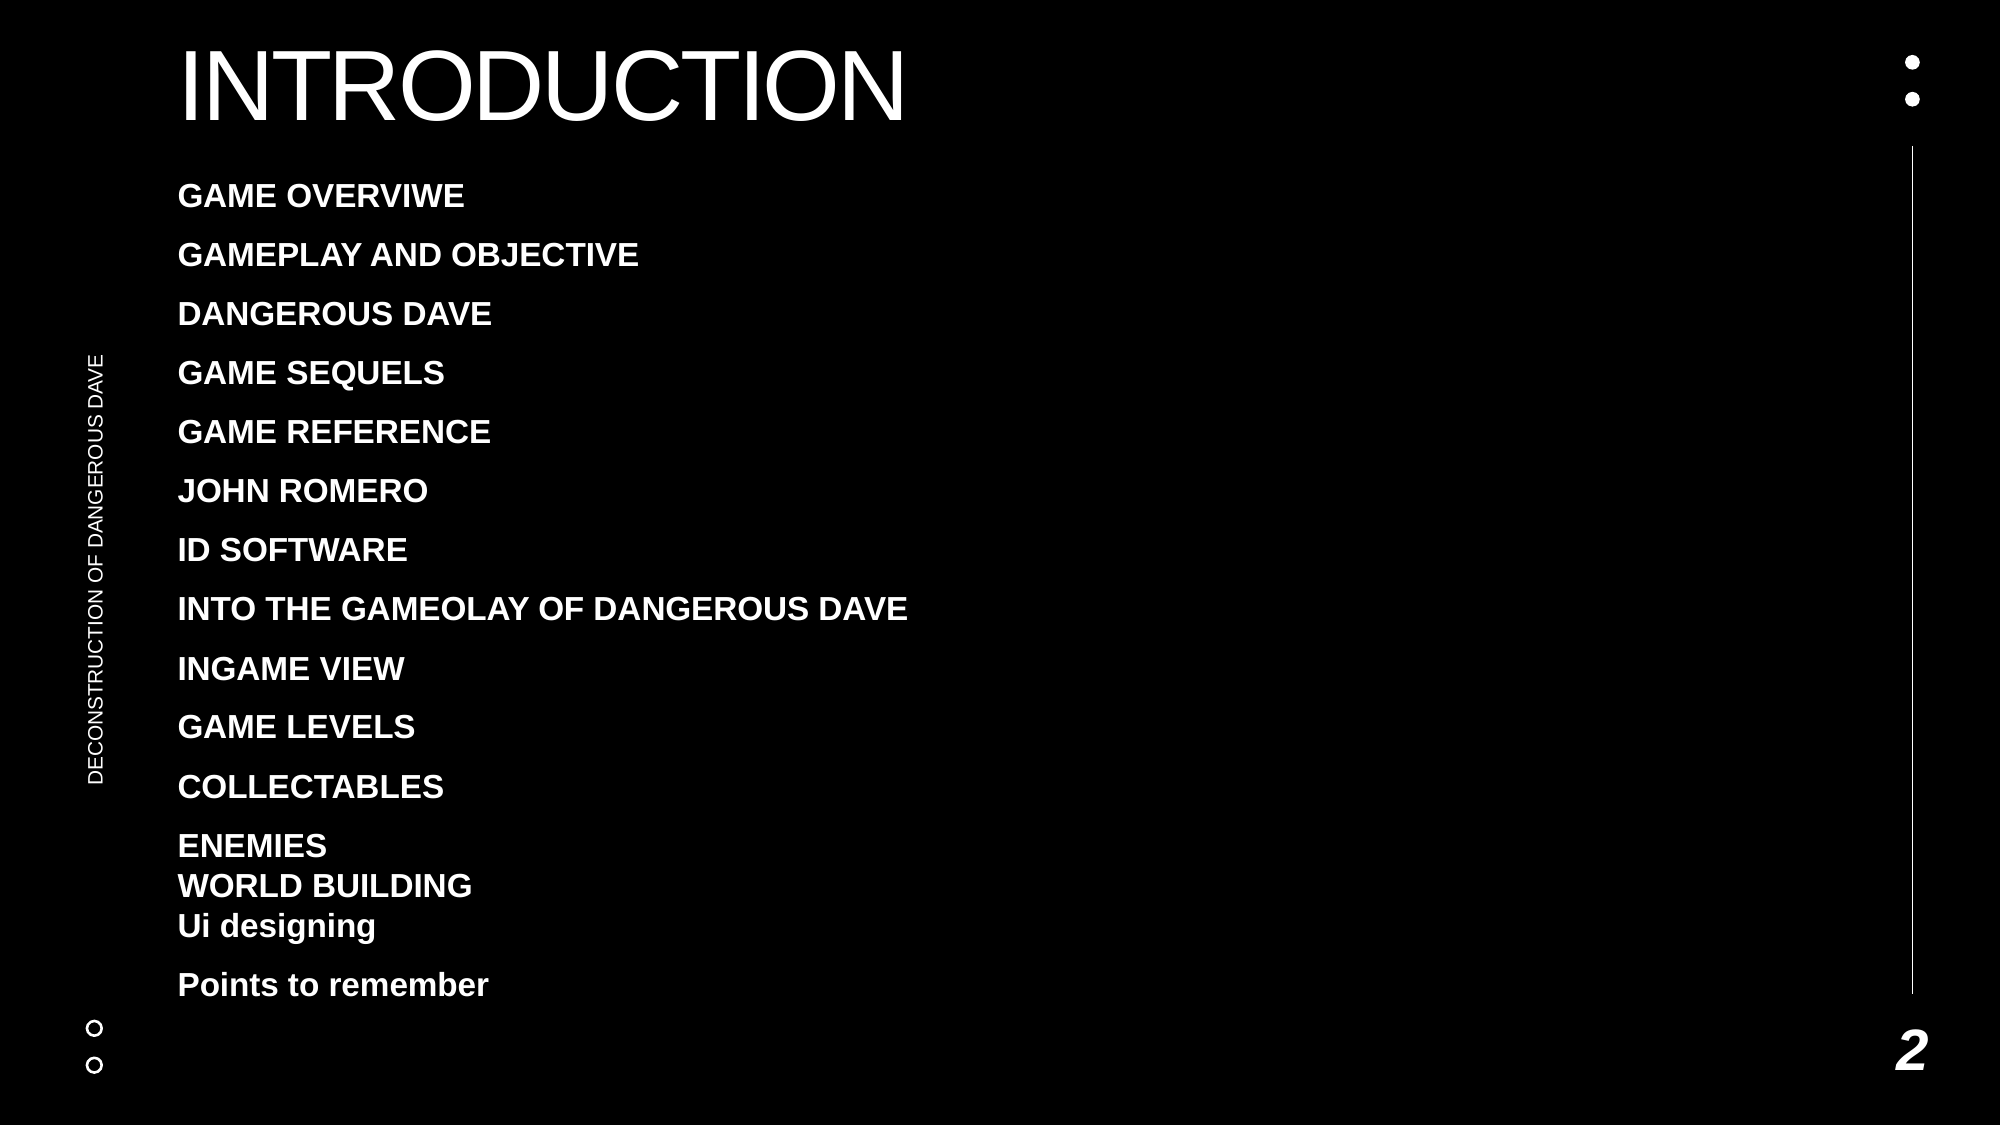

# INTRODUCTION
GAME OVERVIWE
GAMEPLAY AND OBJECTIVE
DANGEROUS DAVE
GAME SEQUELS
GAME REFERENCE
JOHN ROMERO
ID SOFTWARE
INTO THE GAMEOLAY OF DANGEROUS DAVE
INGAME VIEW
GAME LEVELS
COLLECTABLES
ENEMIES
WORLD BUILDING
Ui designing
Points to remember

DECONSTRUCTION OF DANGEROUS DAVE
2